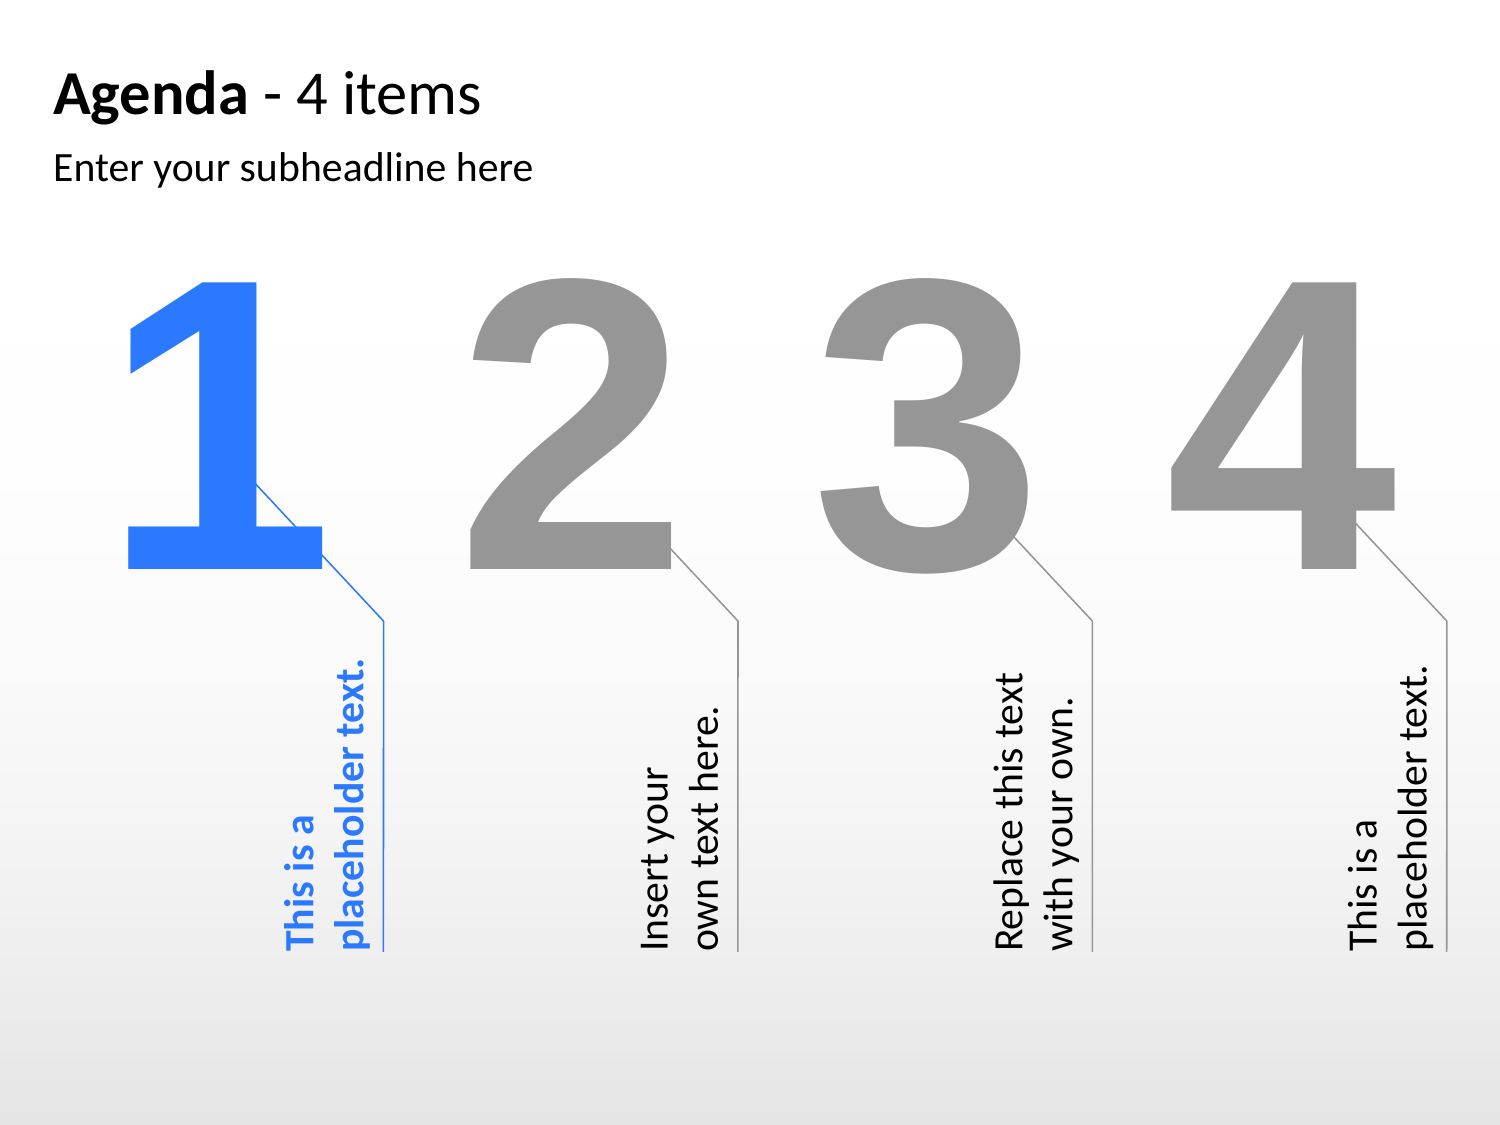

# Agenda - 4 items
Enter your subheadline here
1
2
3
4
This is a placeholder text.
This is a placeholder text.
Replace this text with your own.
Insert your
own text here.